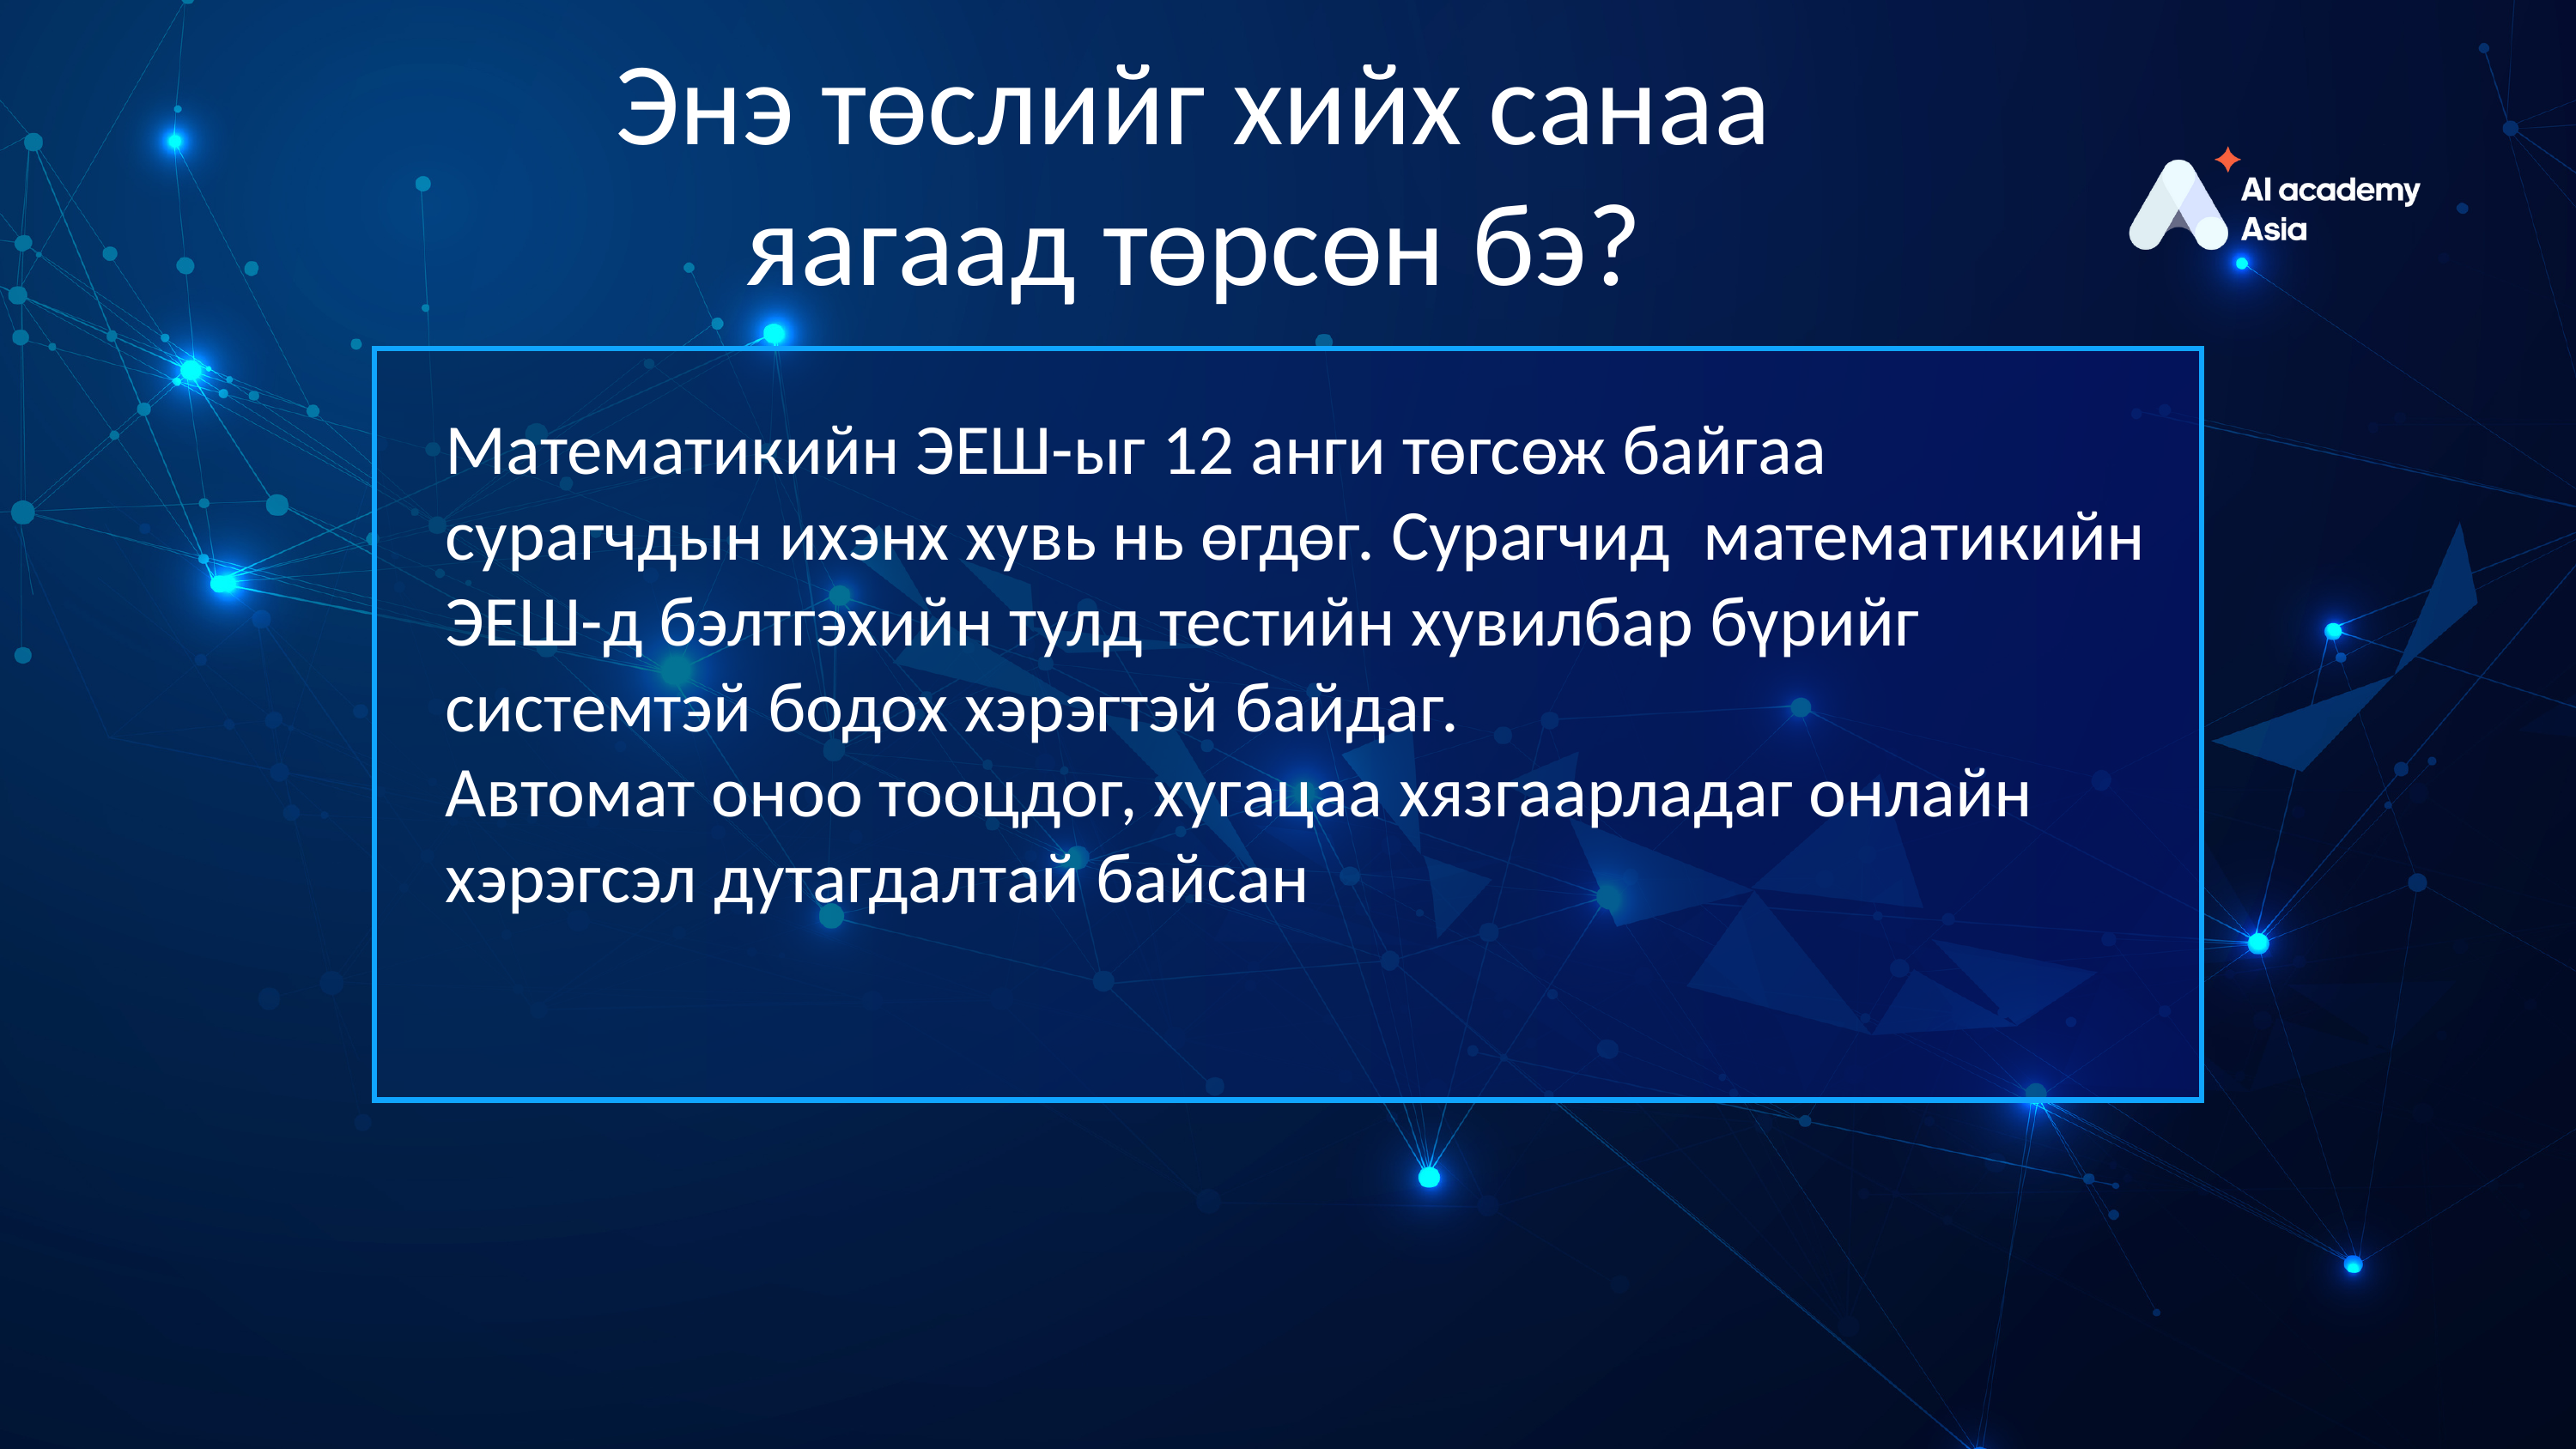

Энэ төслийг хийх санаа яагаад төрсөн бэ?

Математикийн ЭЕШ-ыг 12 анги төгсөж байгаа сурагчдын ихэнх хувь нь өгдөг. Сурагчид  математикийн ЭЕШ-д бэлтгэхийн тулд тестийн хувилбар бүрийг системтэй бодох хэрэгтэй байдаг.
Автомат оноо тооцдог, хугацаа хязгаарладаг онлайн хэрэгсэл дутагдалтай байсан